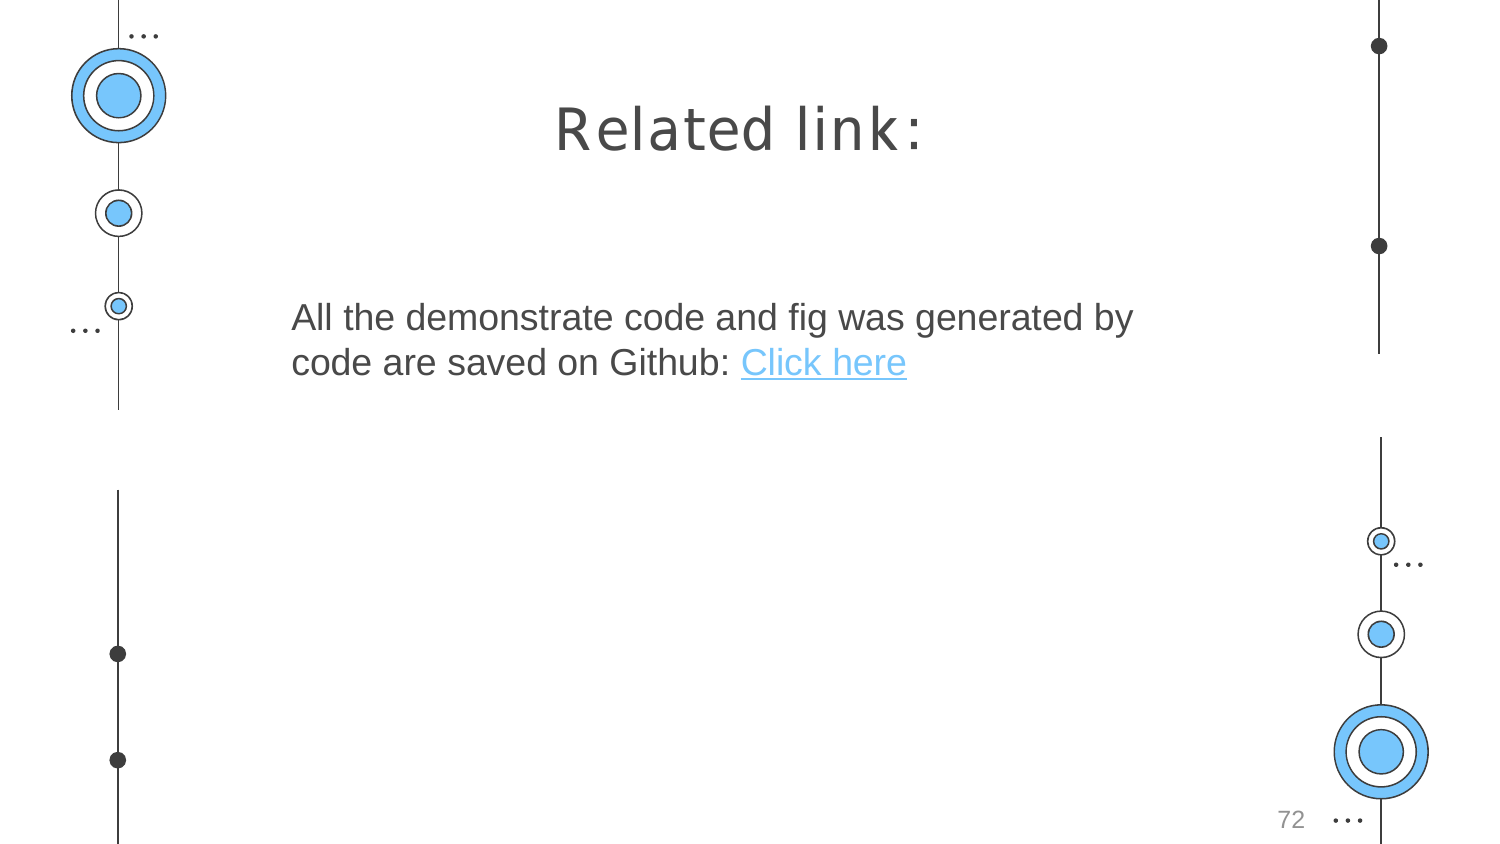

Related link:
All the demonstrate code and fig was generated by code are saved on Github: Click here
‌
‌

72